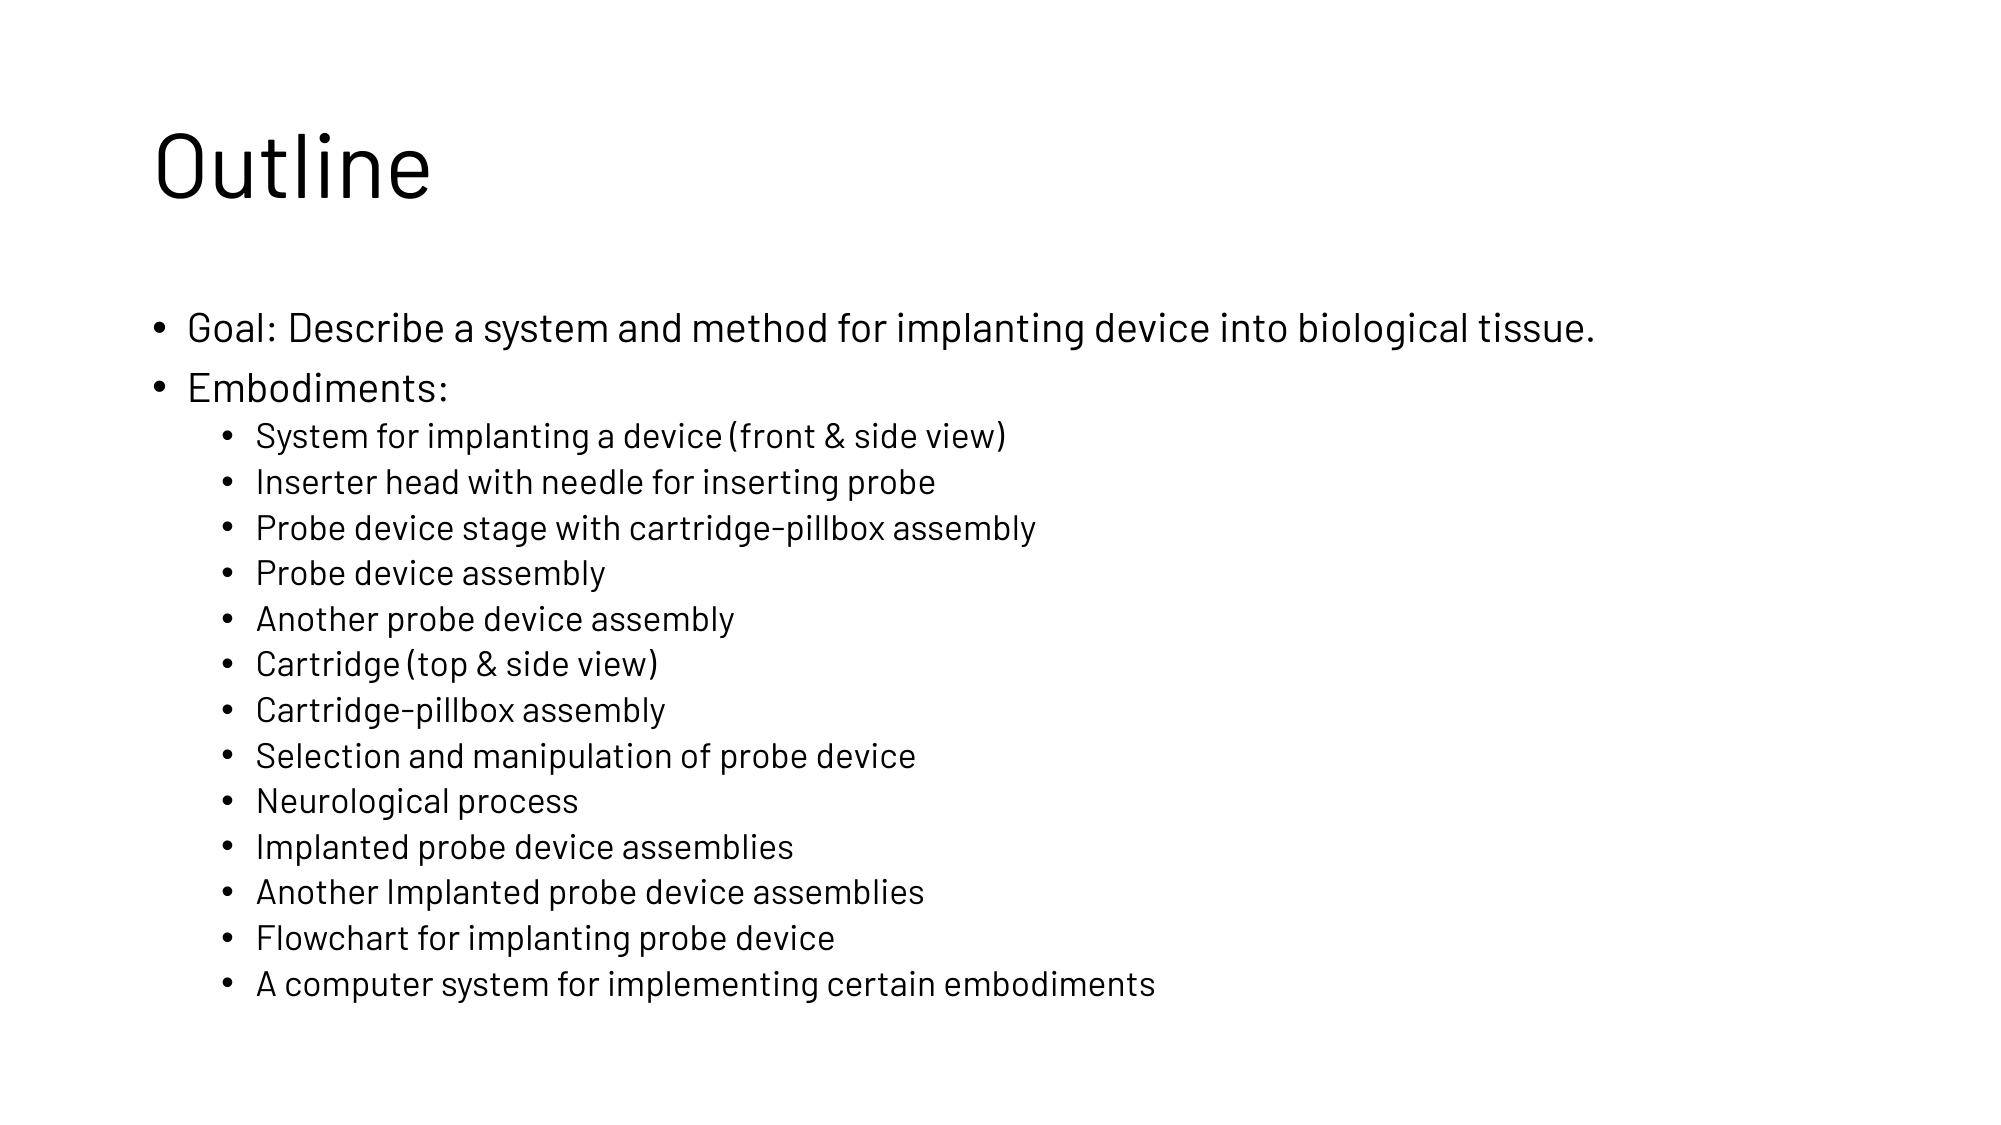

# Outline
Goal: Describe a system and method for implanting device into biological tissue.
Embodiments:
System for implanting a device (front & side view)
Inserter head with needle for inserting probe
Probe device stage with cartridge-pillbox assembly
Probe device assembly
Another probe device assembly
Cartridge (top & side view)
Cartridge-pillbox assembly
Selection and manipulation of probe device
Neurological process
Implanted probe device assemblies
Another Implanted probe device assemblies
Flowchart for implanting probe device
A computer system for implementing certain embodiments